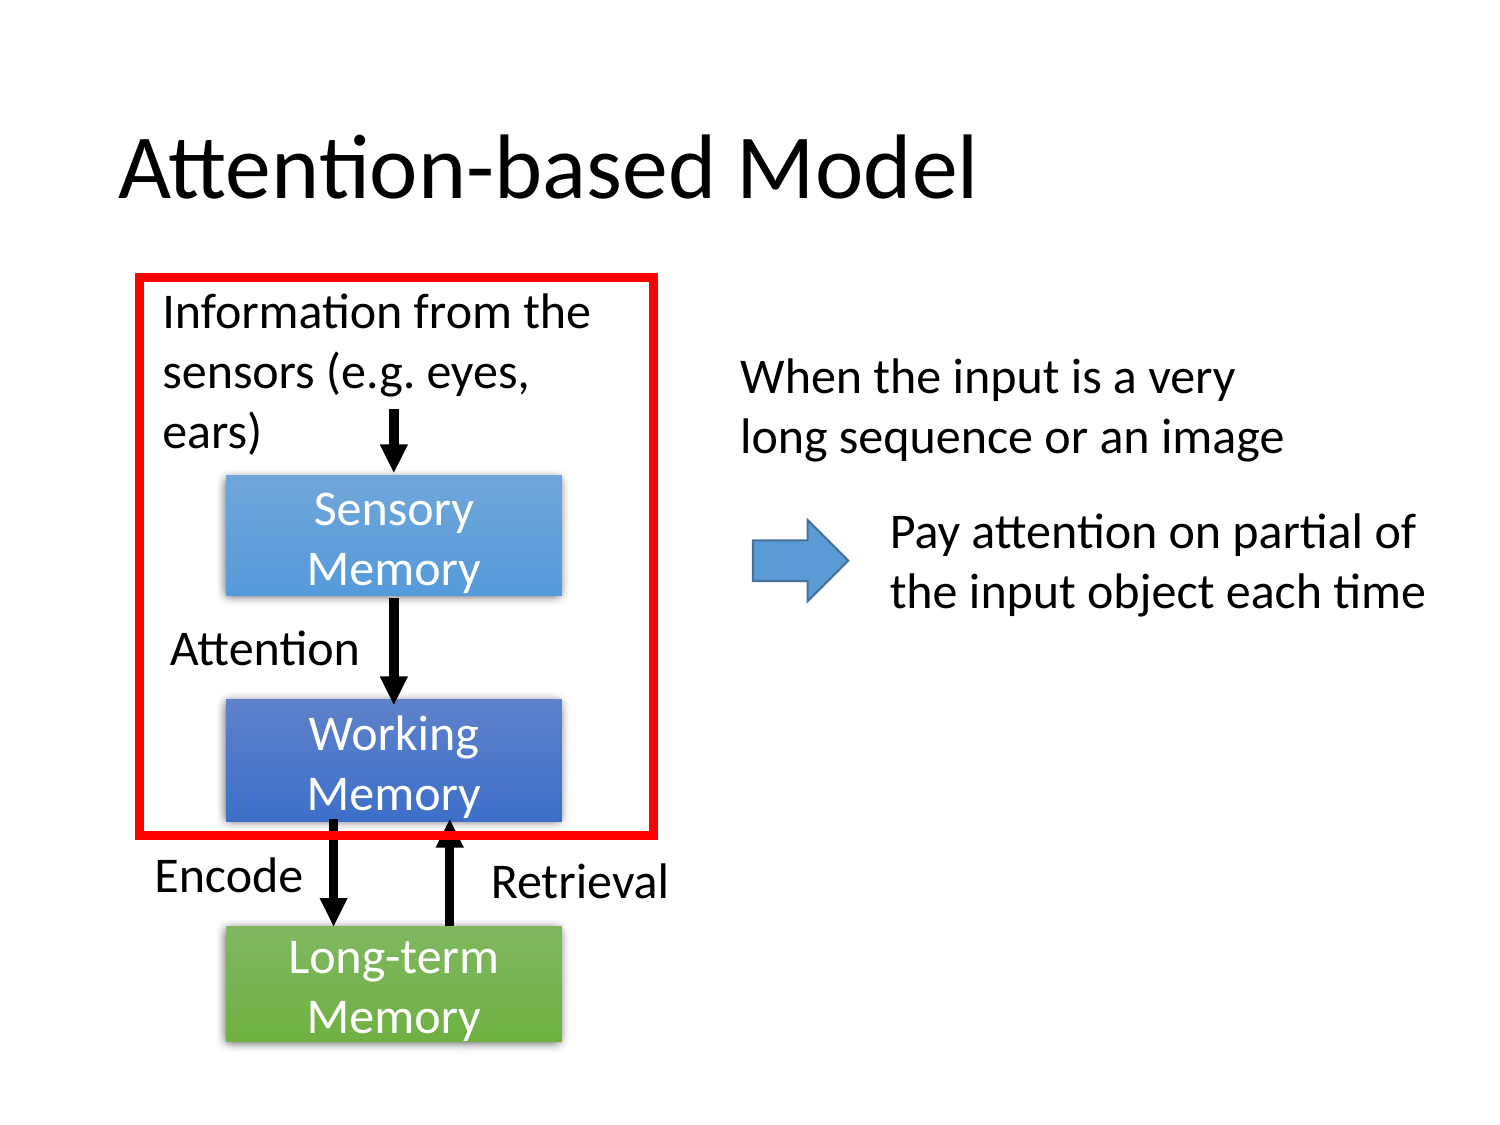

# Attention-based Model
Information from the sensors (e.g. eyes, ears)

When the input is a very long sequence or an image
Sensory Memory
Pay attention on partial of the input object each time

Attention
Working Memory
Encode
Retrieval
Long-term Memory